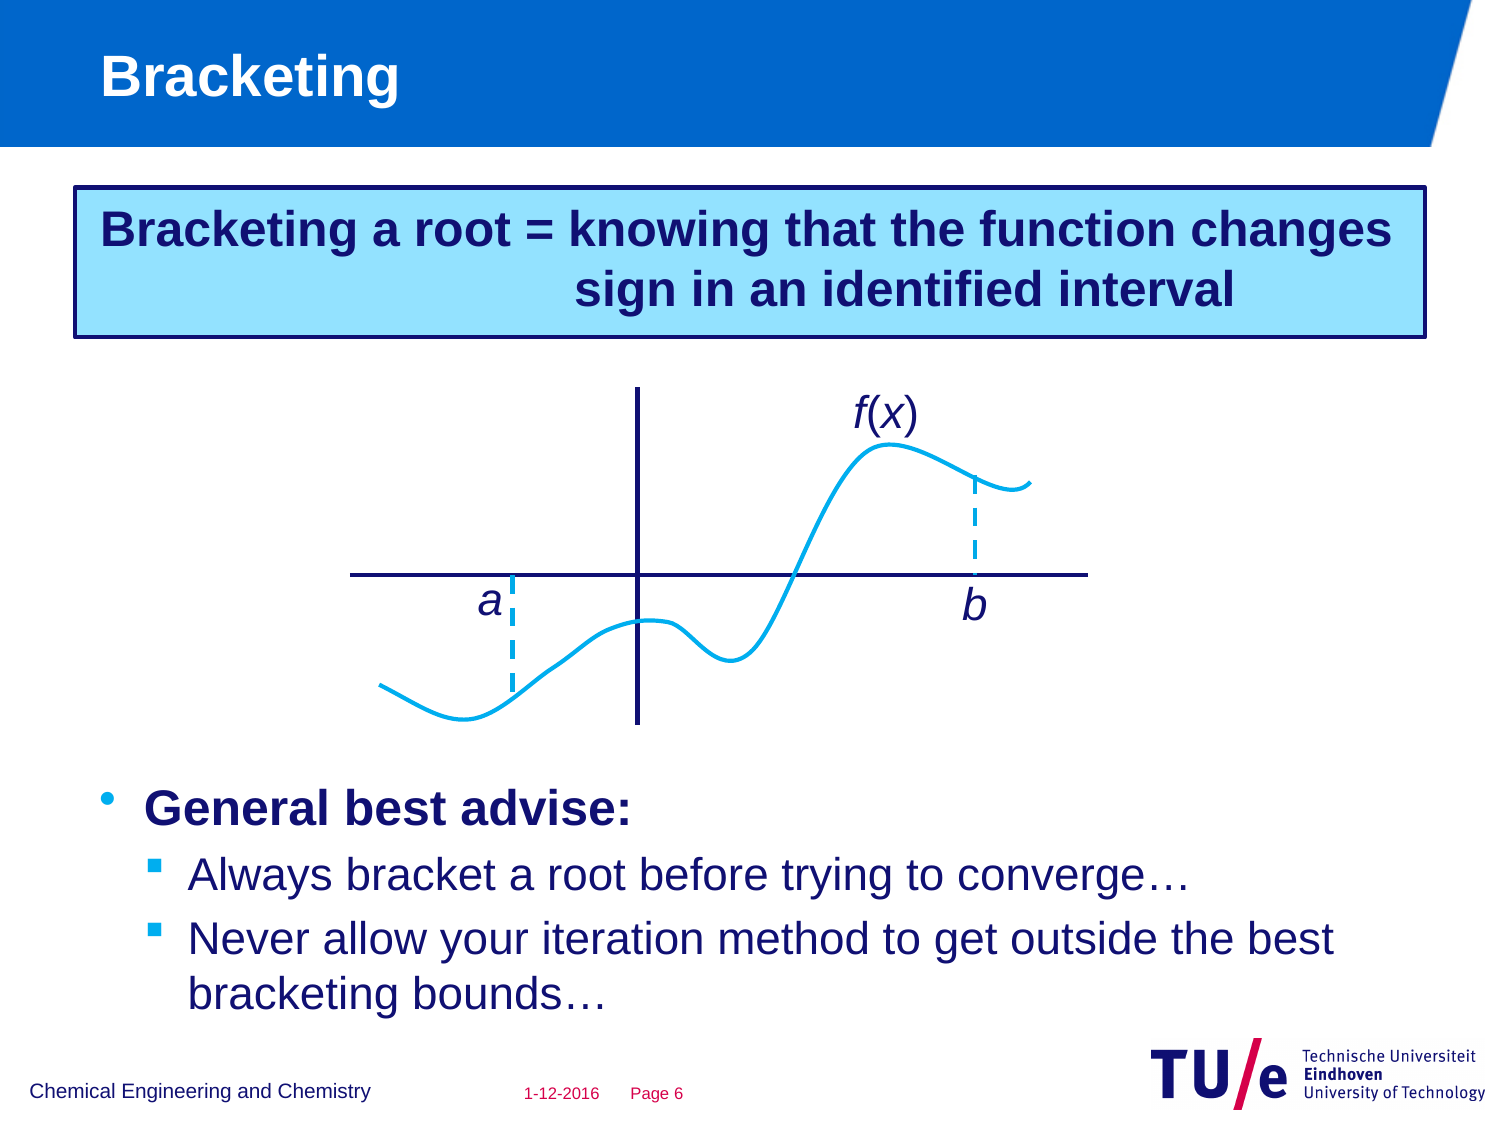

# Bracketing

Bracketing a root = knowing that the function changes
                                  sign in an identified interval
f(x)

a
b
General best advise:
Always bracket a root before trying to converge…
Never allow your iteration method to get outside the best bracketing bounds…
Chemical Engineering and Chemistry
1-12-2016
Page 6